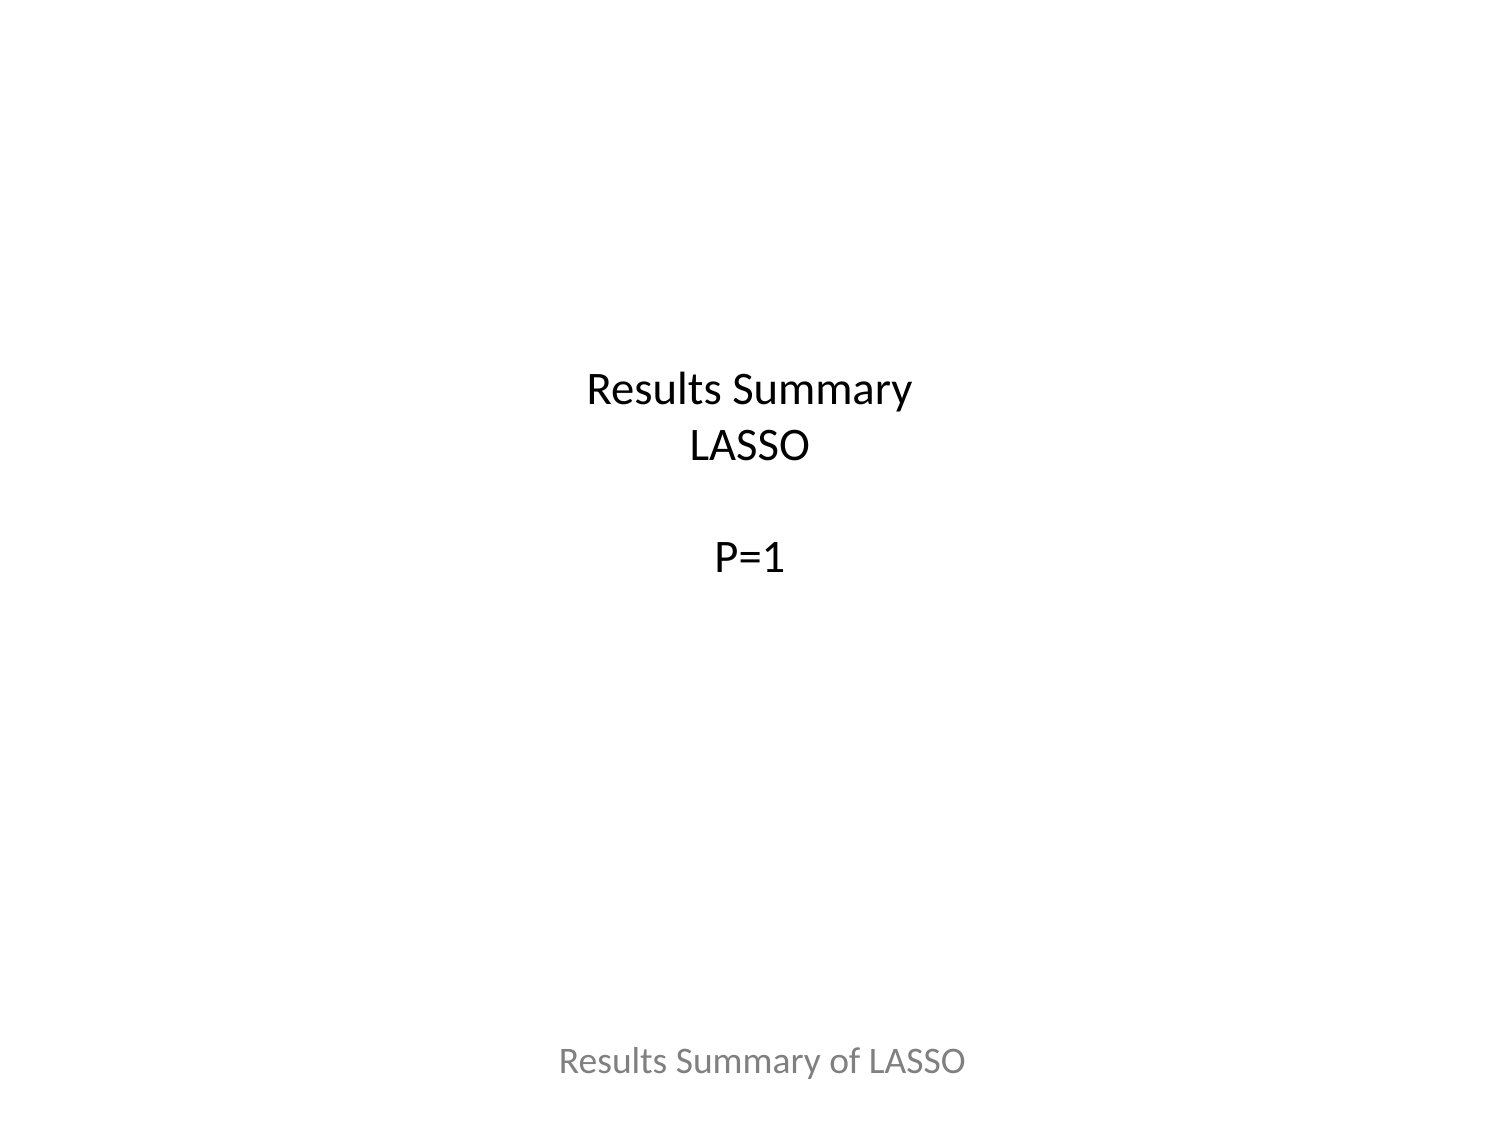

# Results Summary LASSO P=1
Results Summary of LASSO